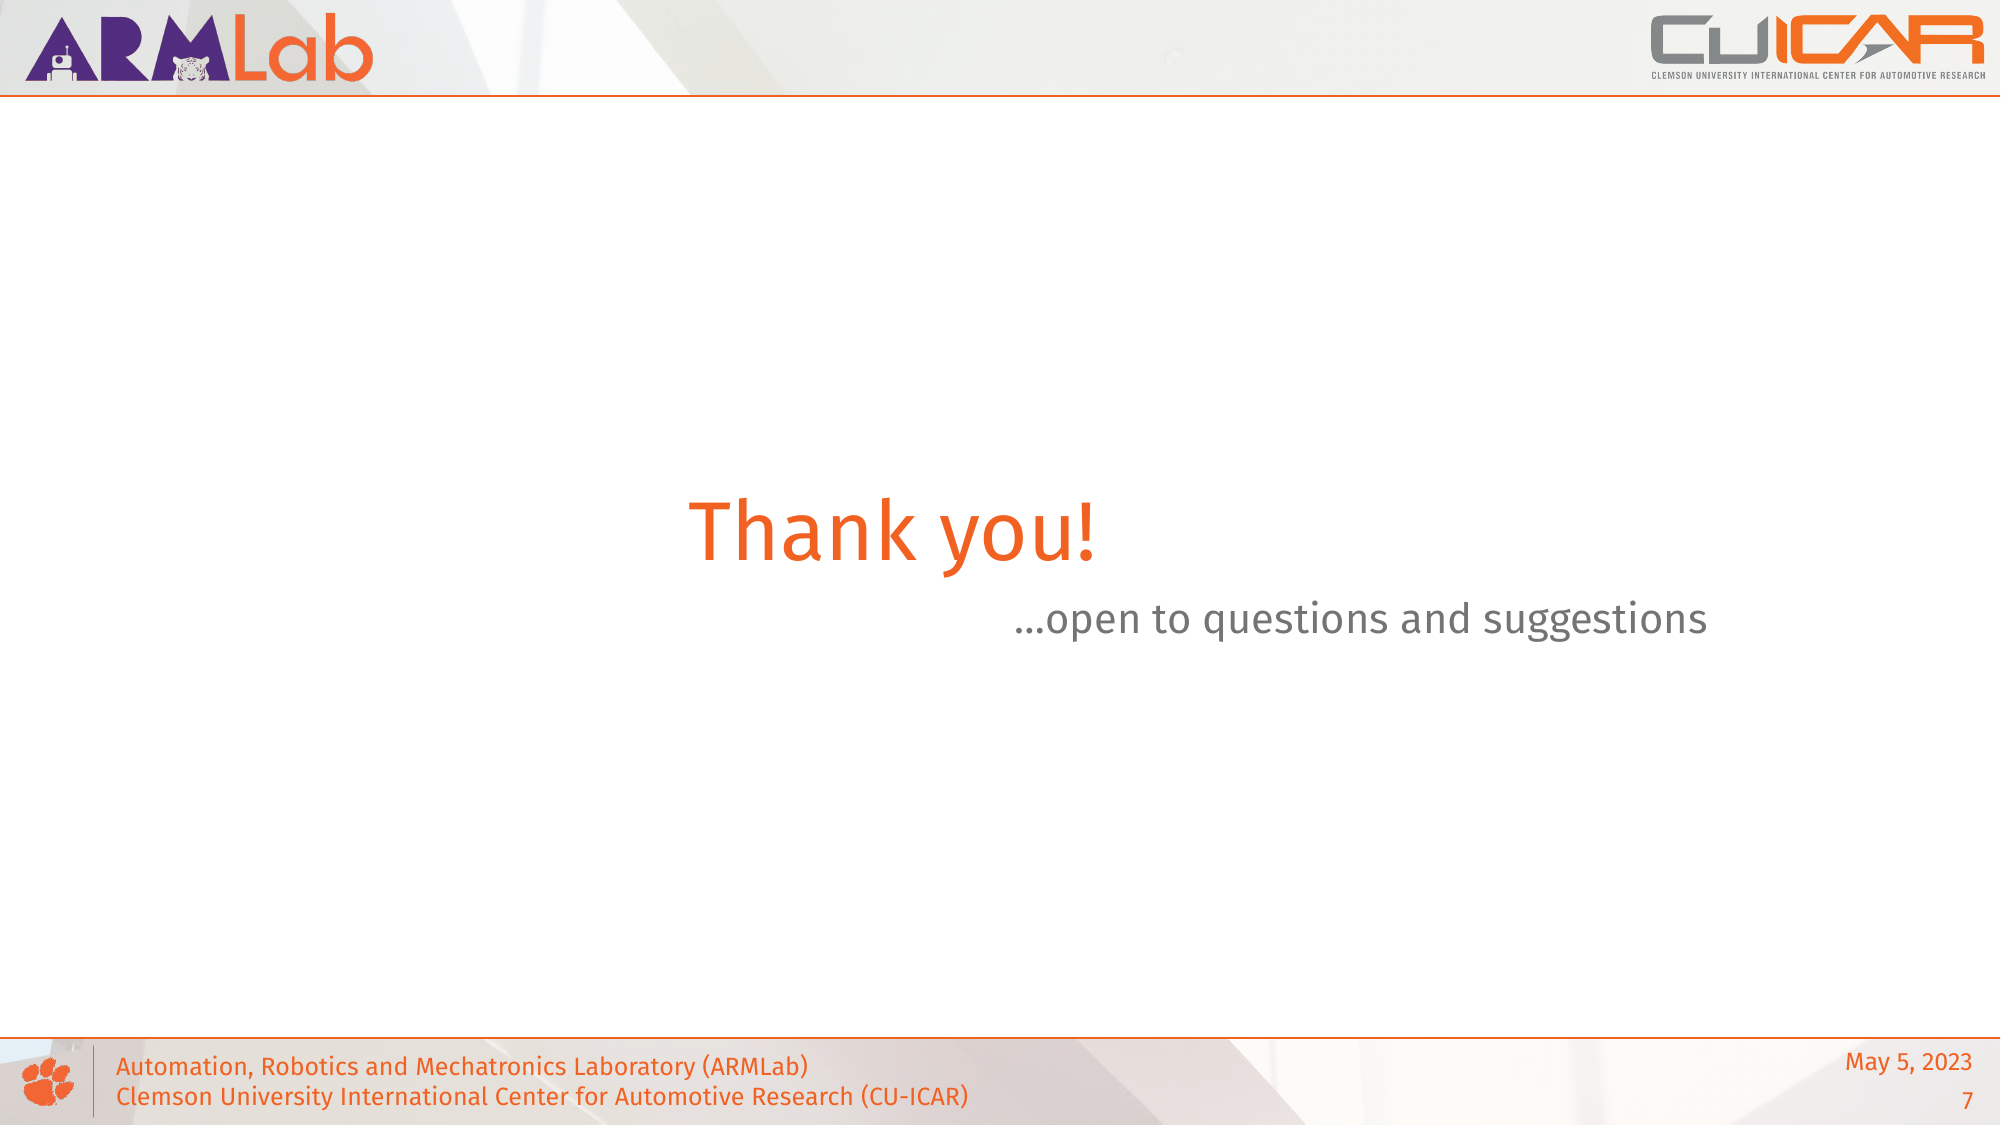

# Thank you!
…open to questions and suggestions
May 5, 2023
7